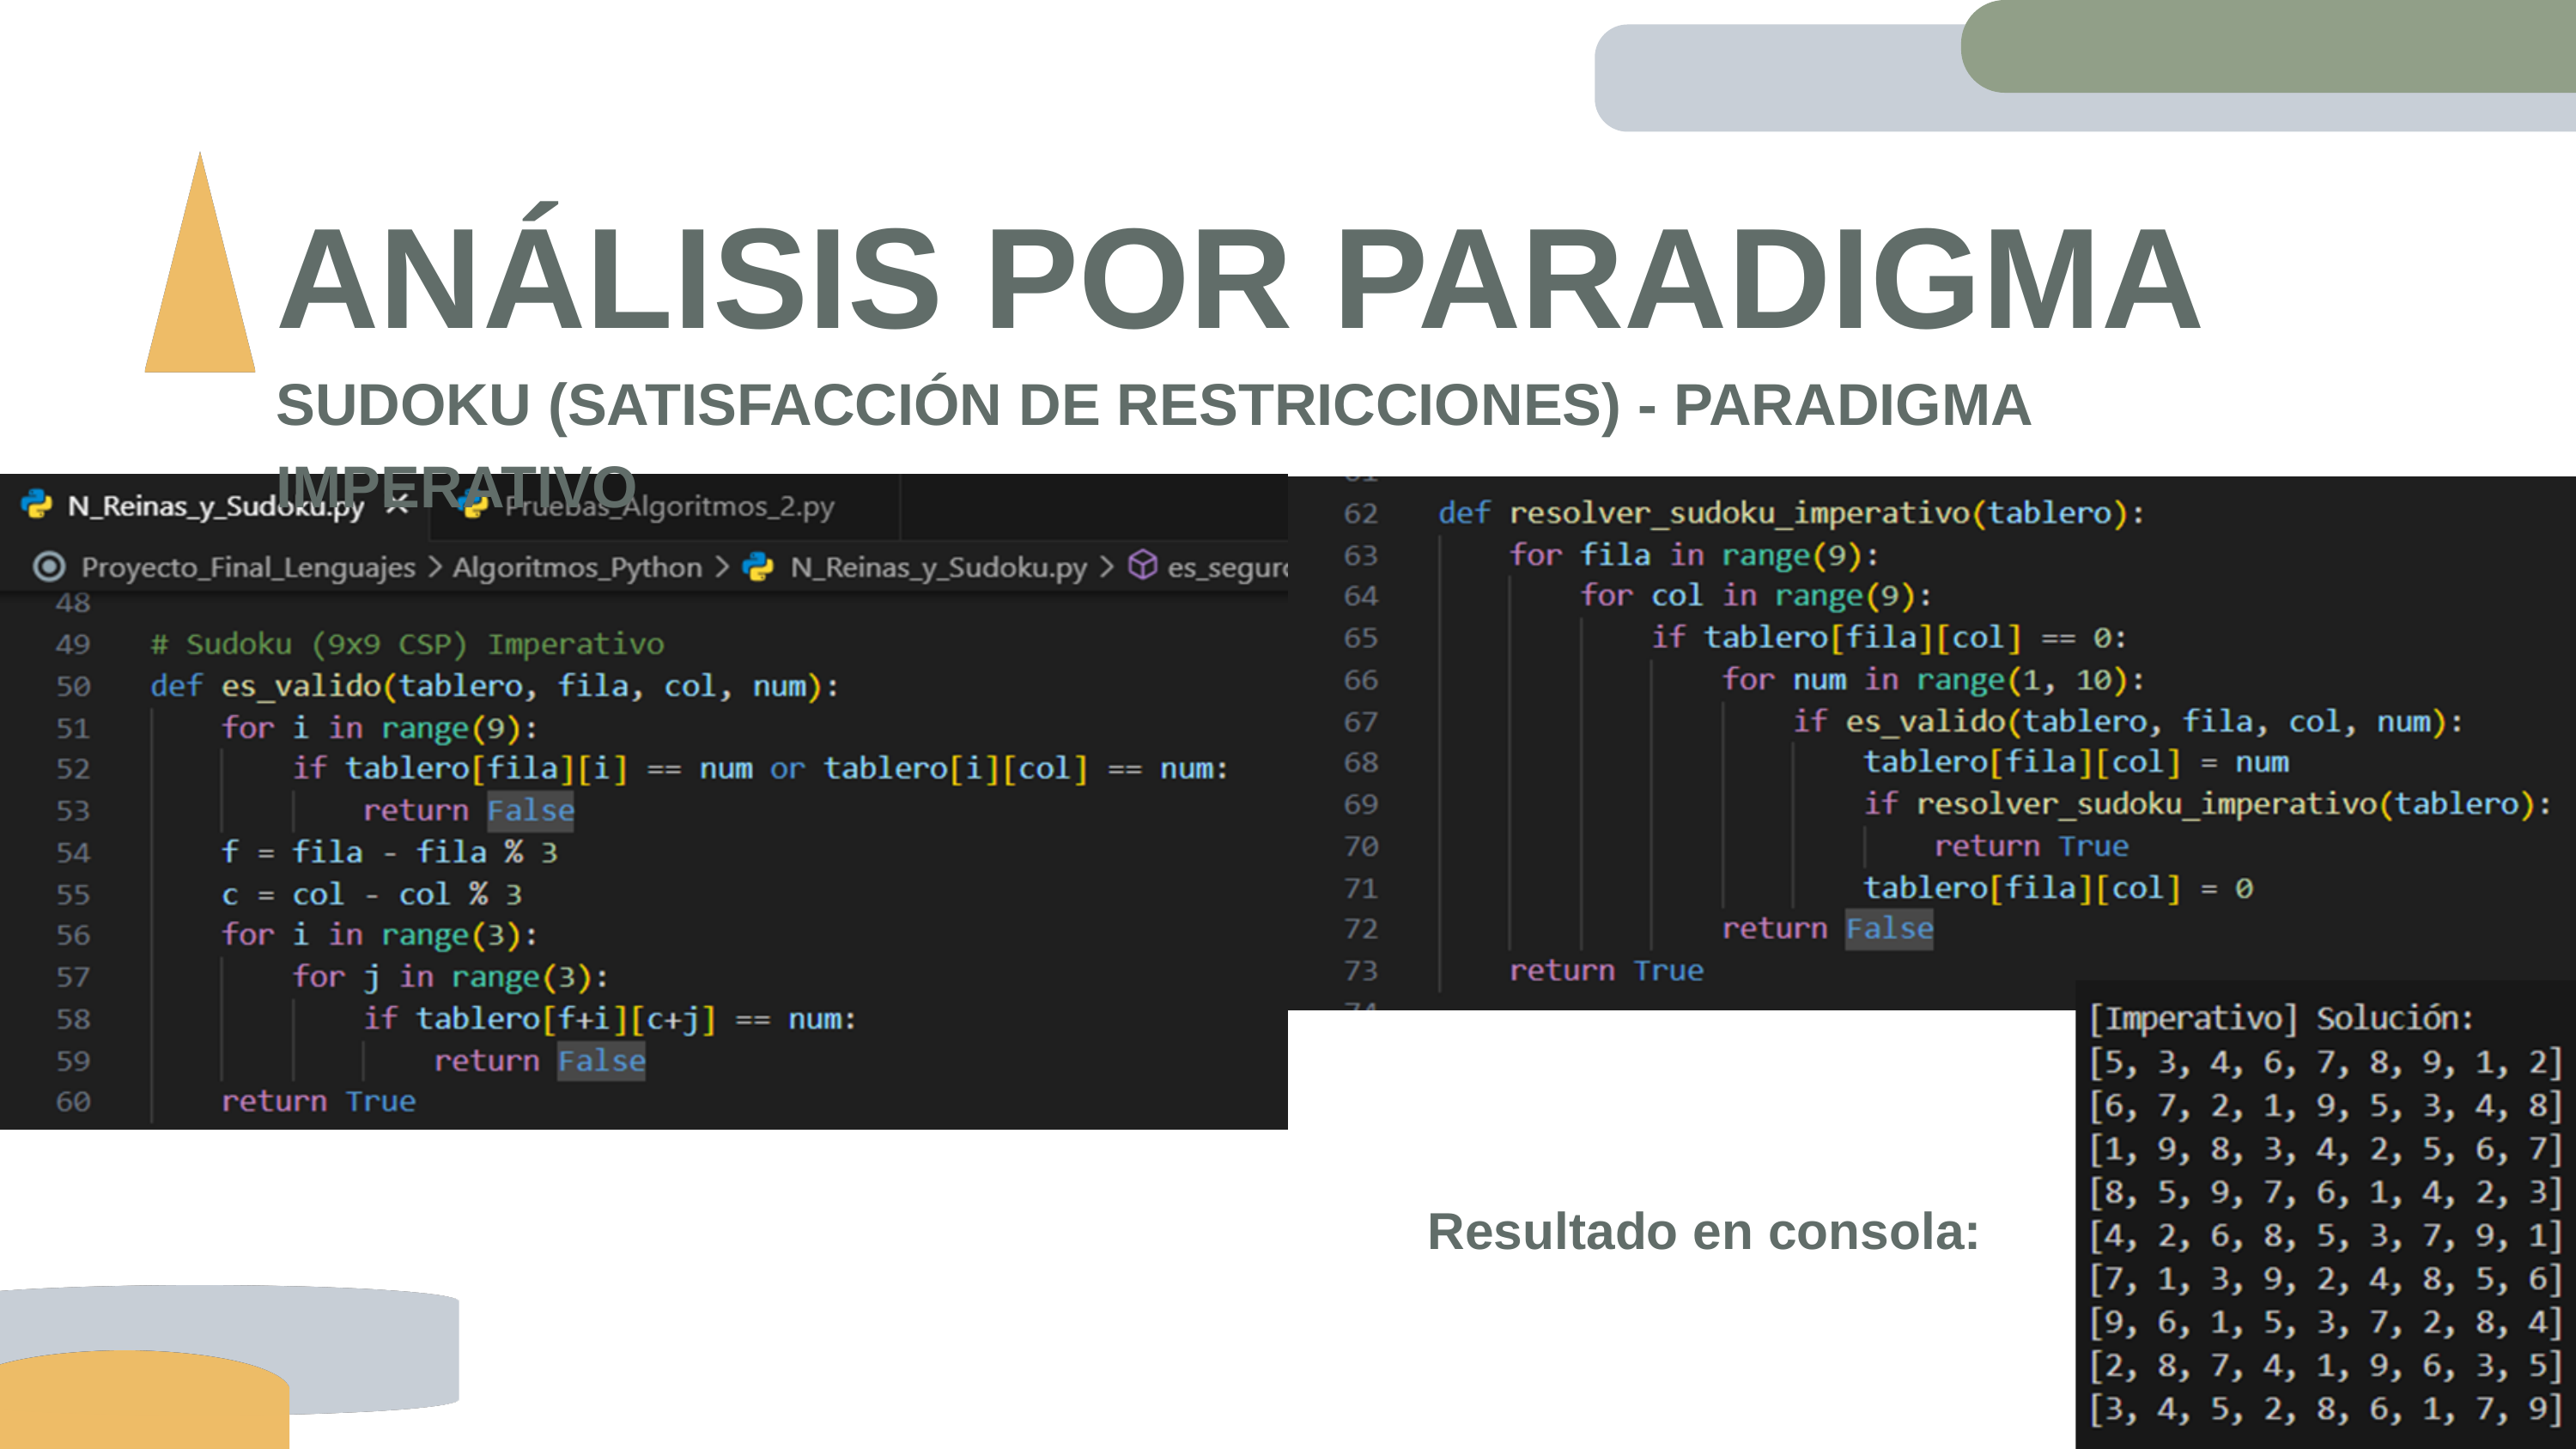

ANÁLISIS POR PARADIGMA

SUDOKU (SATISFACCIÓN DE RESTRICCIONES) - PARADIGMA IMPERATIVO

Resultado en consola: